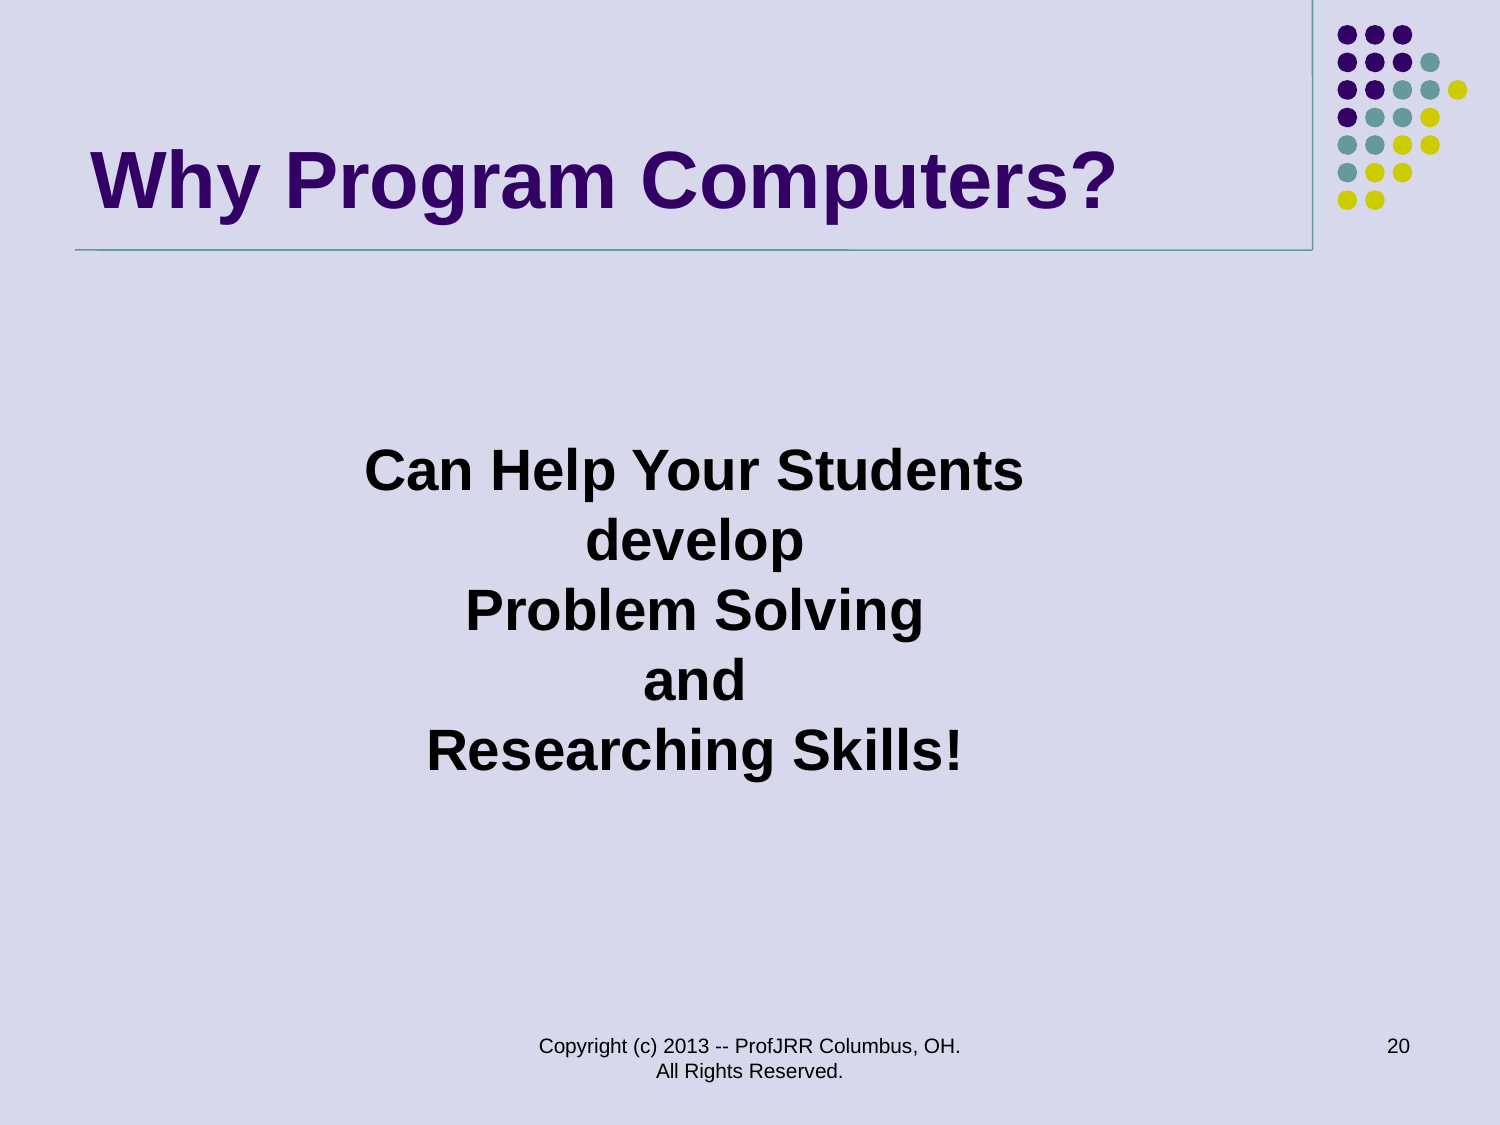

# Why Program Computers?
Can Help Your Students develop
Problem Solving
and
Researching Skills!
Copyright (c) 2013 -- ProfJRR Columbus, OH. All Rights Reserved.
20